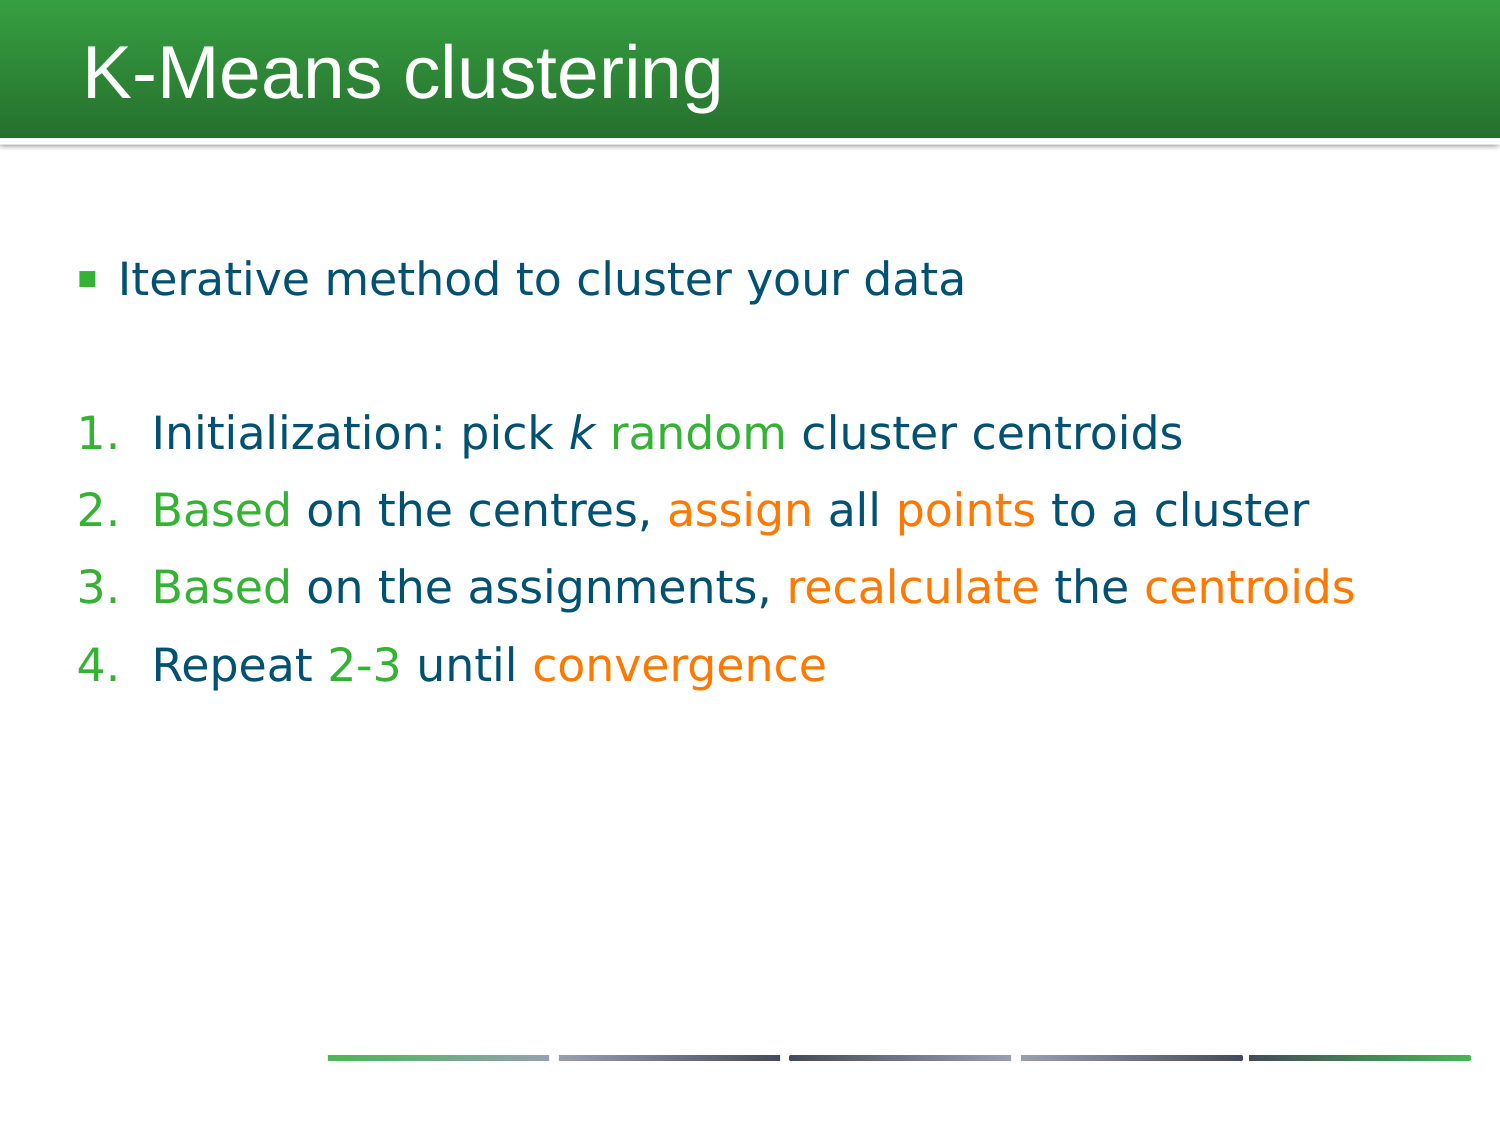

# K-Means clustering
Iterative method to cluster your data

Initialization: pick k random cluster centroids
Based on the centres, assign all points to a cluster
Based on the assignments, recalculate the centroids
Repeat 2-3 until convergence